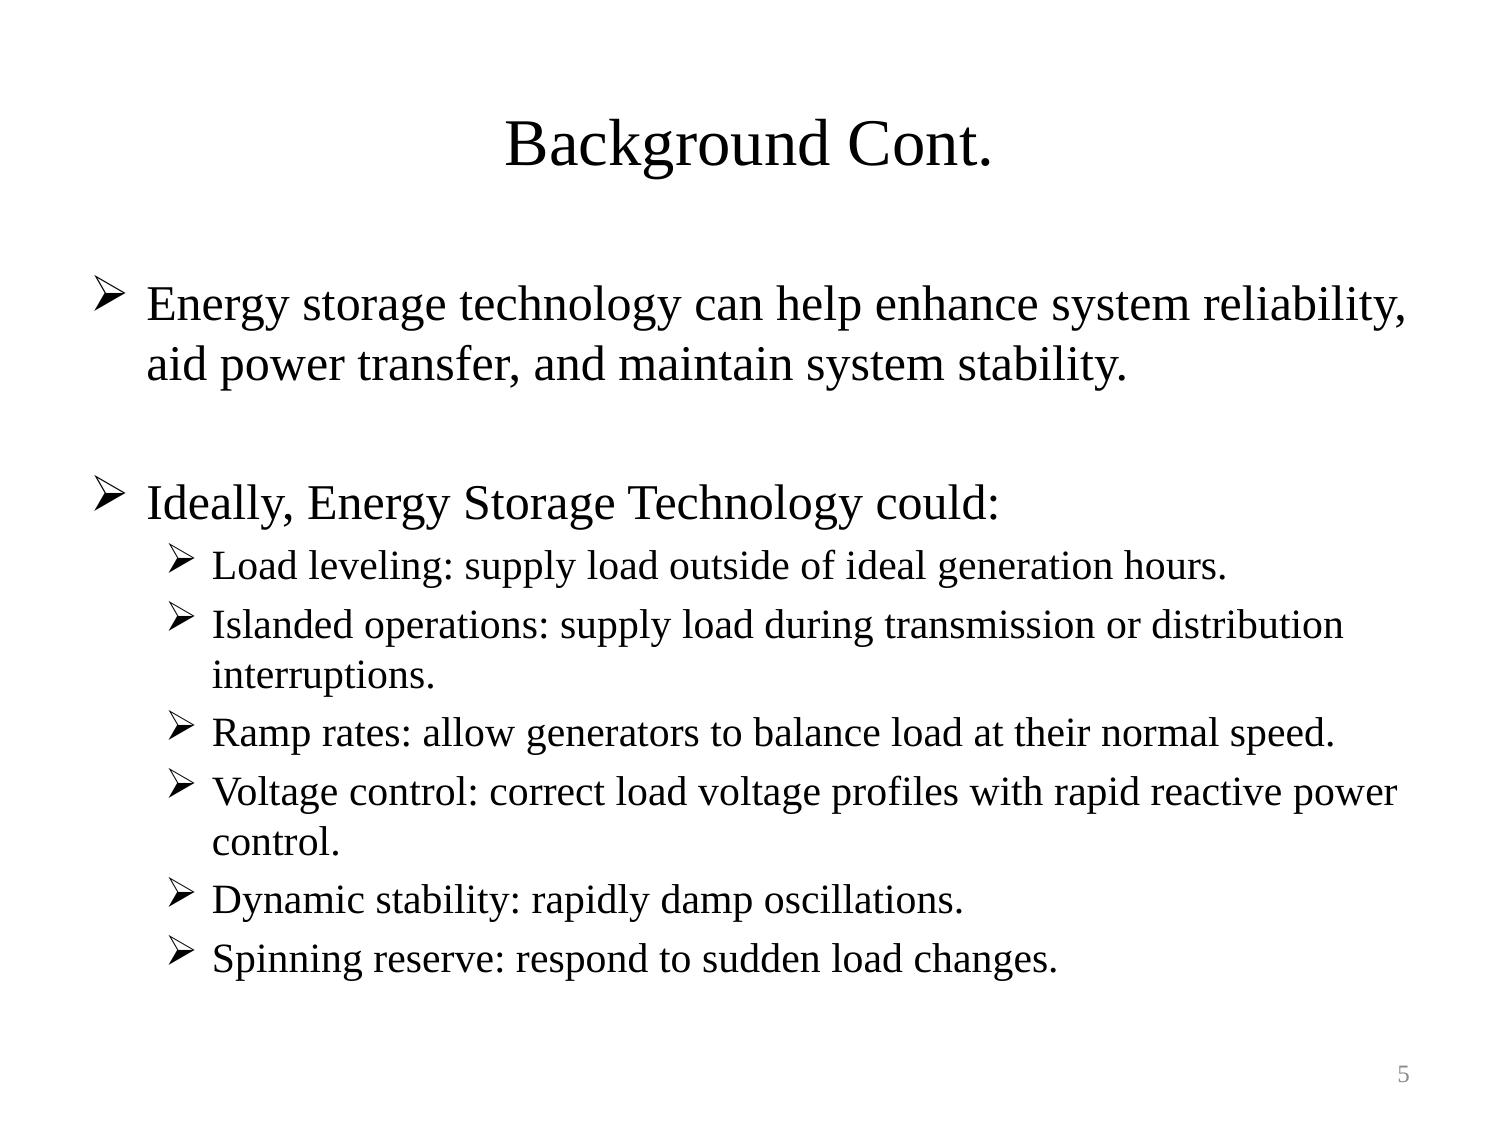

# Background Cont.
Energy storage technology can help enhance system reliability, aid power transfer, and maintain system stability.

Ideally, Energy Storage Technology could:
Load leveling: supply load outside of ideal generation hours.
Islanded operations: supply load during transmission or distribution interruptions.
Ramp rates: allow generators to balance load at their normal speed.
Voltage control: correct load voltage profiles with rapid reactive power control.
Dynamic stability: rapidly damp oscillations.
Spinning reserve: respond to sudden load changes.
5